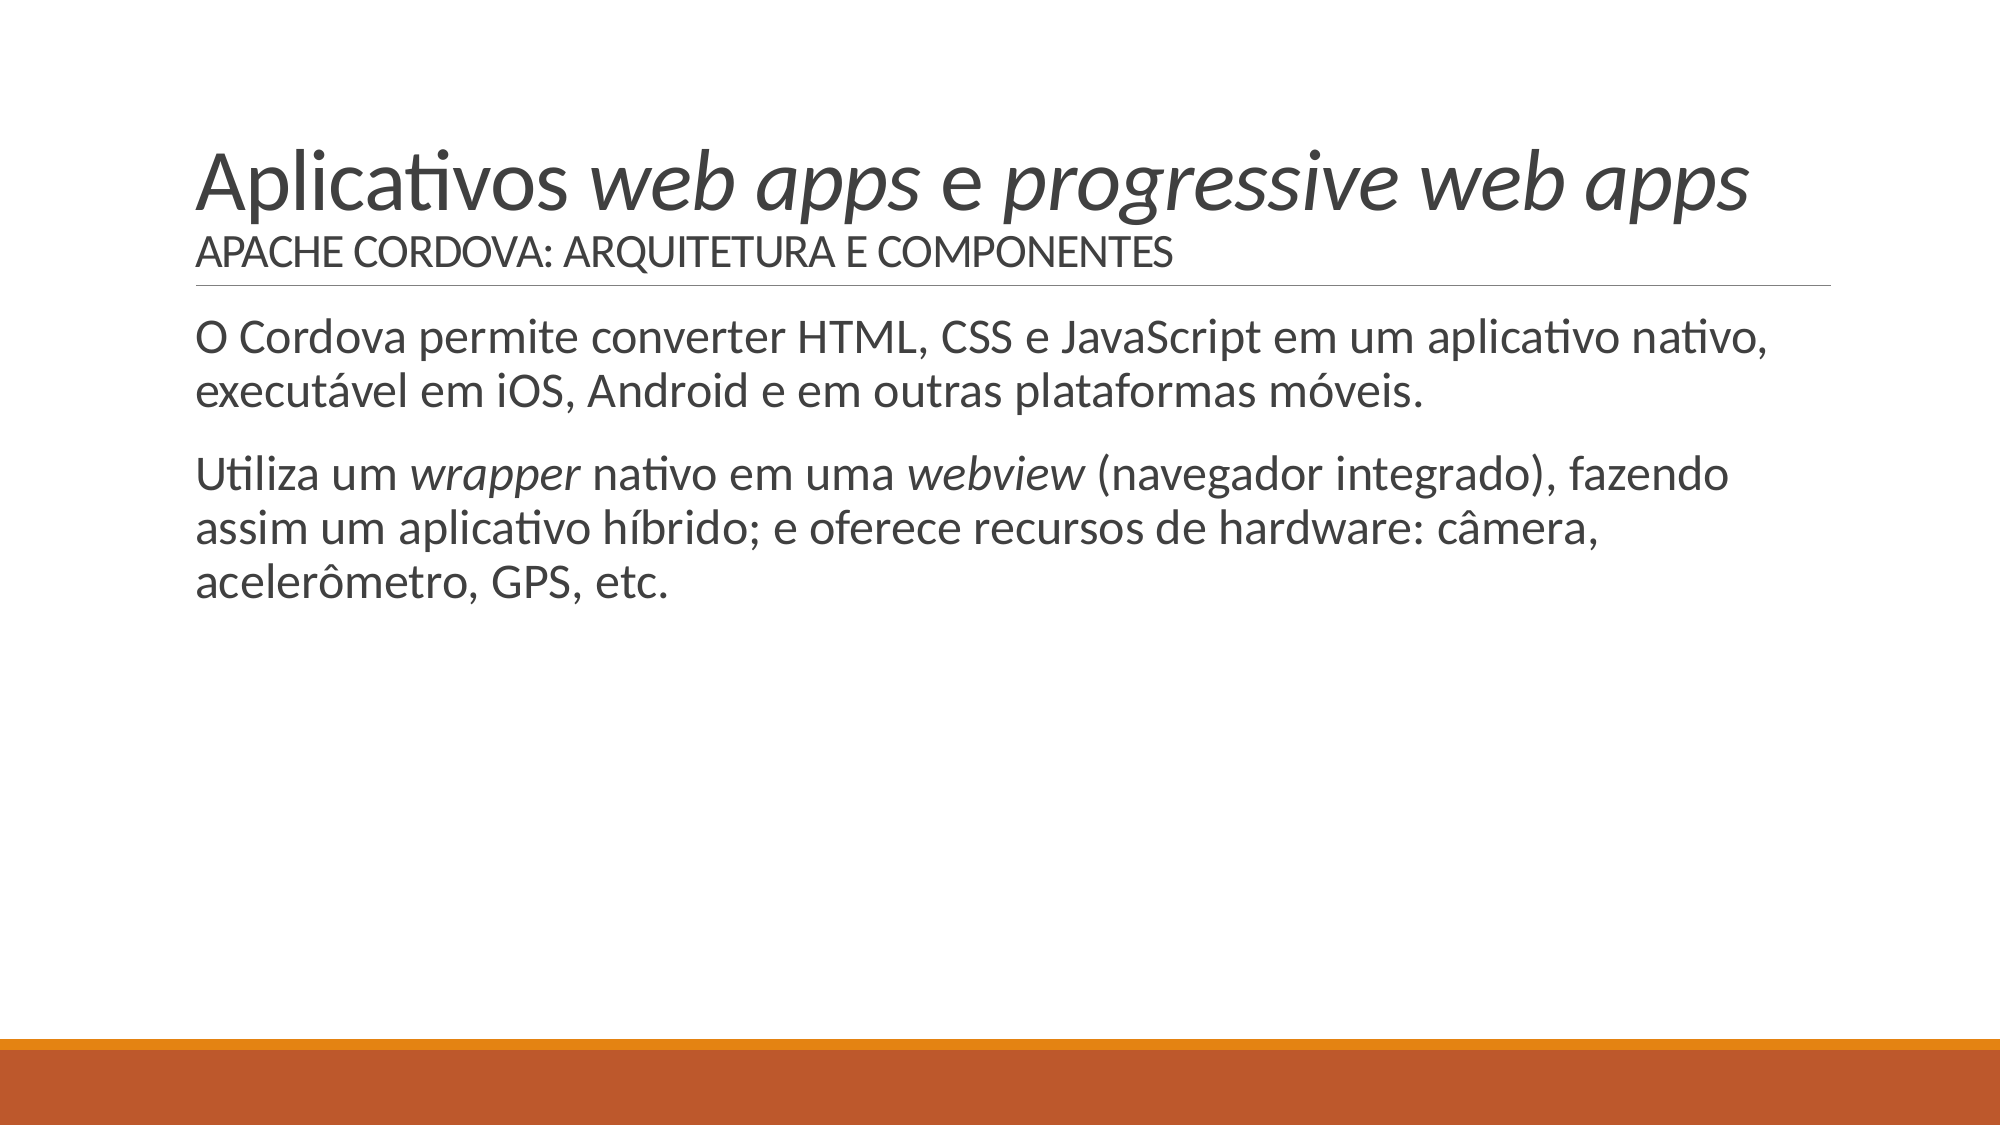

# Aplicativos web apps e progressive web apps APACHE CORDOVA: ARQUITETURA E COMPONENTES
O Cordova permite converter HTML, CSS e JavaScript em um aplicativo nativo, executável em iOS, Android e em outras plataformas móveis.
Utiliza um wrapper nativo em uma webview (navegador integrado), fazendo assim um aplicativo híbrido; e oferece recursos de hardware: câmera, acelerômetro, GPS, etc.